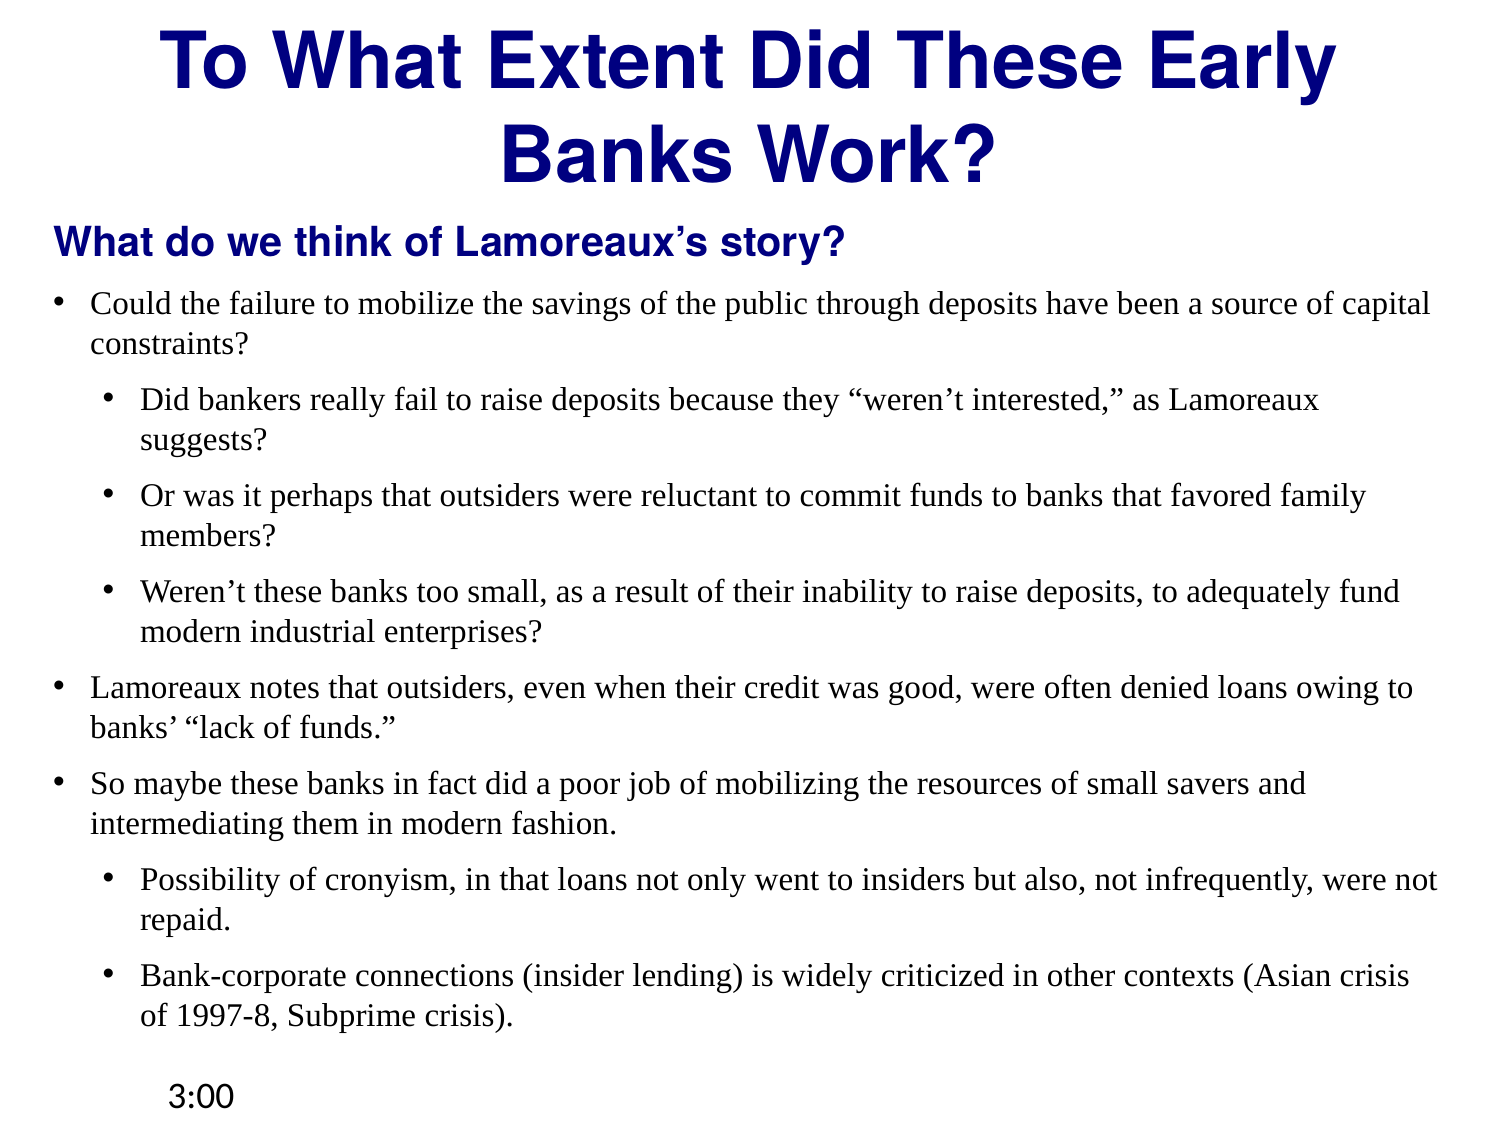

To What Extent Did These Early Banks Work?
What do we think of Lamoreaux’s story?
Could the failure to mobilize the savings of the public through deposits have been a source of capital constraints?
Did bankers really fail to raise deposits because they “weren’t interested,” as Lamoreaux suggests?
Or was it perhaps that outsiders were reluctant to commit funds to banks that favored family members?
Weren’t these banks too small, as a result of their inability to raise deposits, to adequately fund modern industrial enterprises?
Lamoreaux notes that outsiders, even when their credit was good, were often denied loans owing to banks’ “lack of funds.”
So maybe these banks in fact did a poor job of mobilizing the resources of small savers and intermediating them in modern fashion.
Possibility of cronyism, in that loans not only went to insiders but also, not infrequently, were not repaid.
Bank-corporate connections (insider lending) is widely criticized in other contexts (Asian crisis of 1997-8, Subprime crisis).
3:00